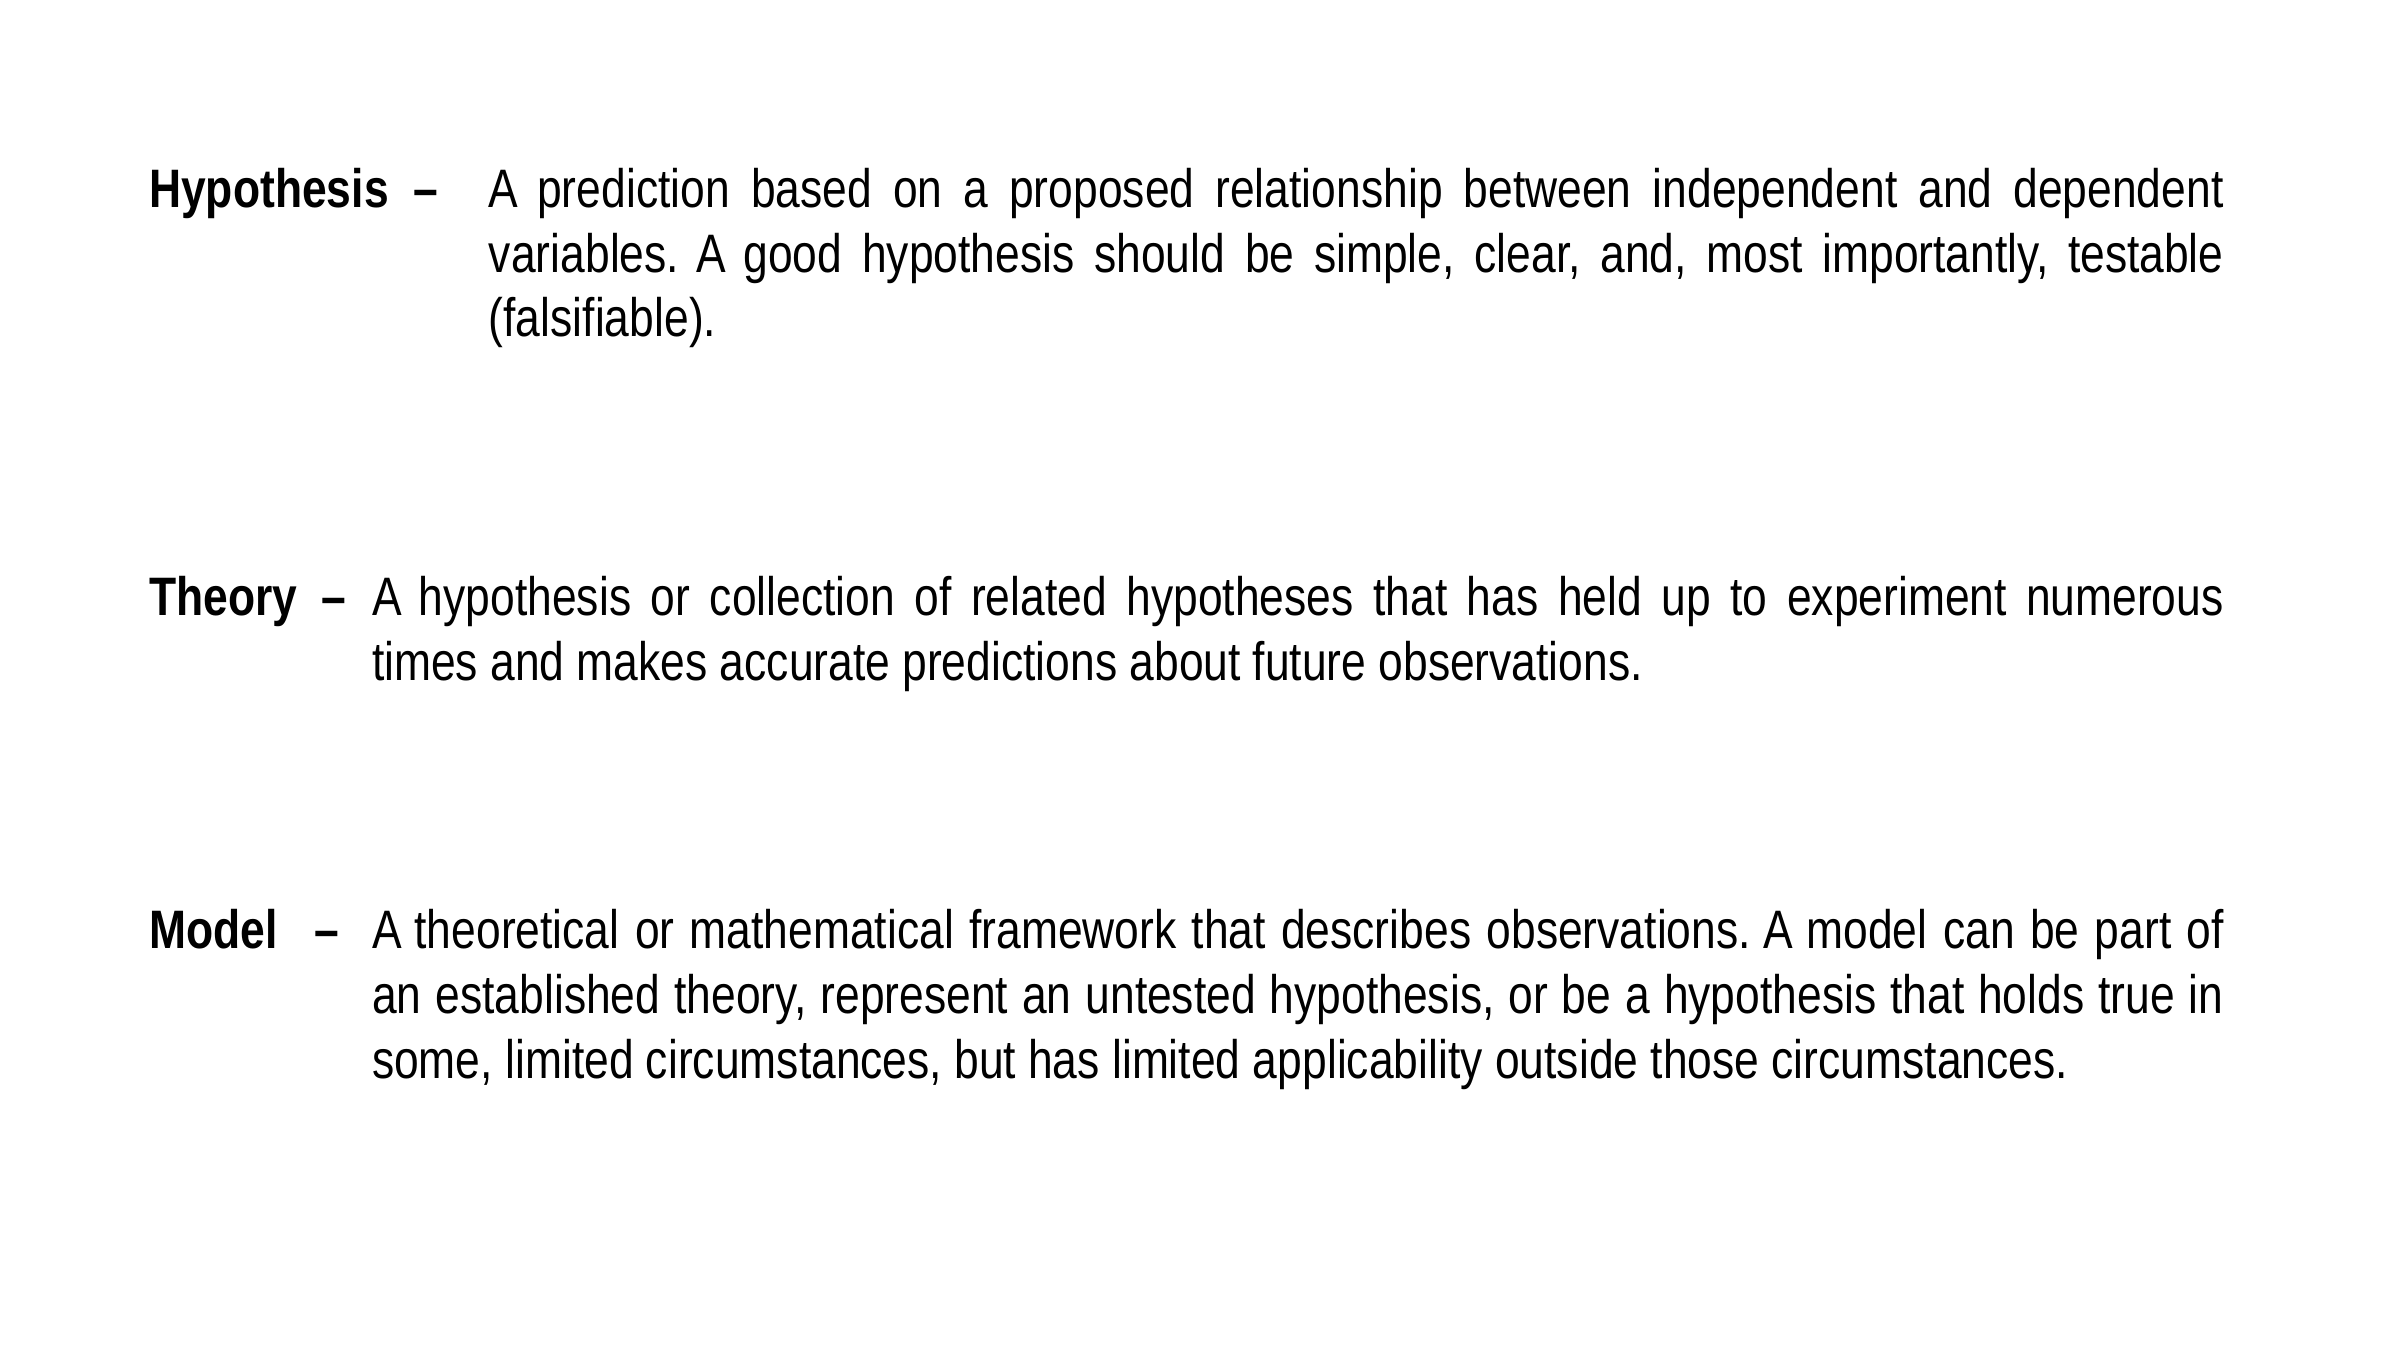

Hypothesis  –
A prediction based on a proposed relationship between independent and dependent variables. A good hypothesis should be simple, clear, and, most importantly, testable (falsifiable).
Theory  –
A hypothesis or collection of related hypotheses that has held up to experiment numerous times and makes accurate predictions about future observations.
Model   –
A theoretical or mathematical framework that describes observations. A model can be part of an established theory, represent an untested hypothesis, or be a hypothesis that holds true in some, limited circumstances, but has limited applicability outside those circumstances.